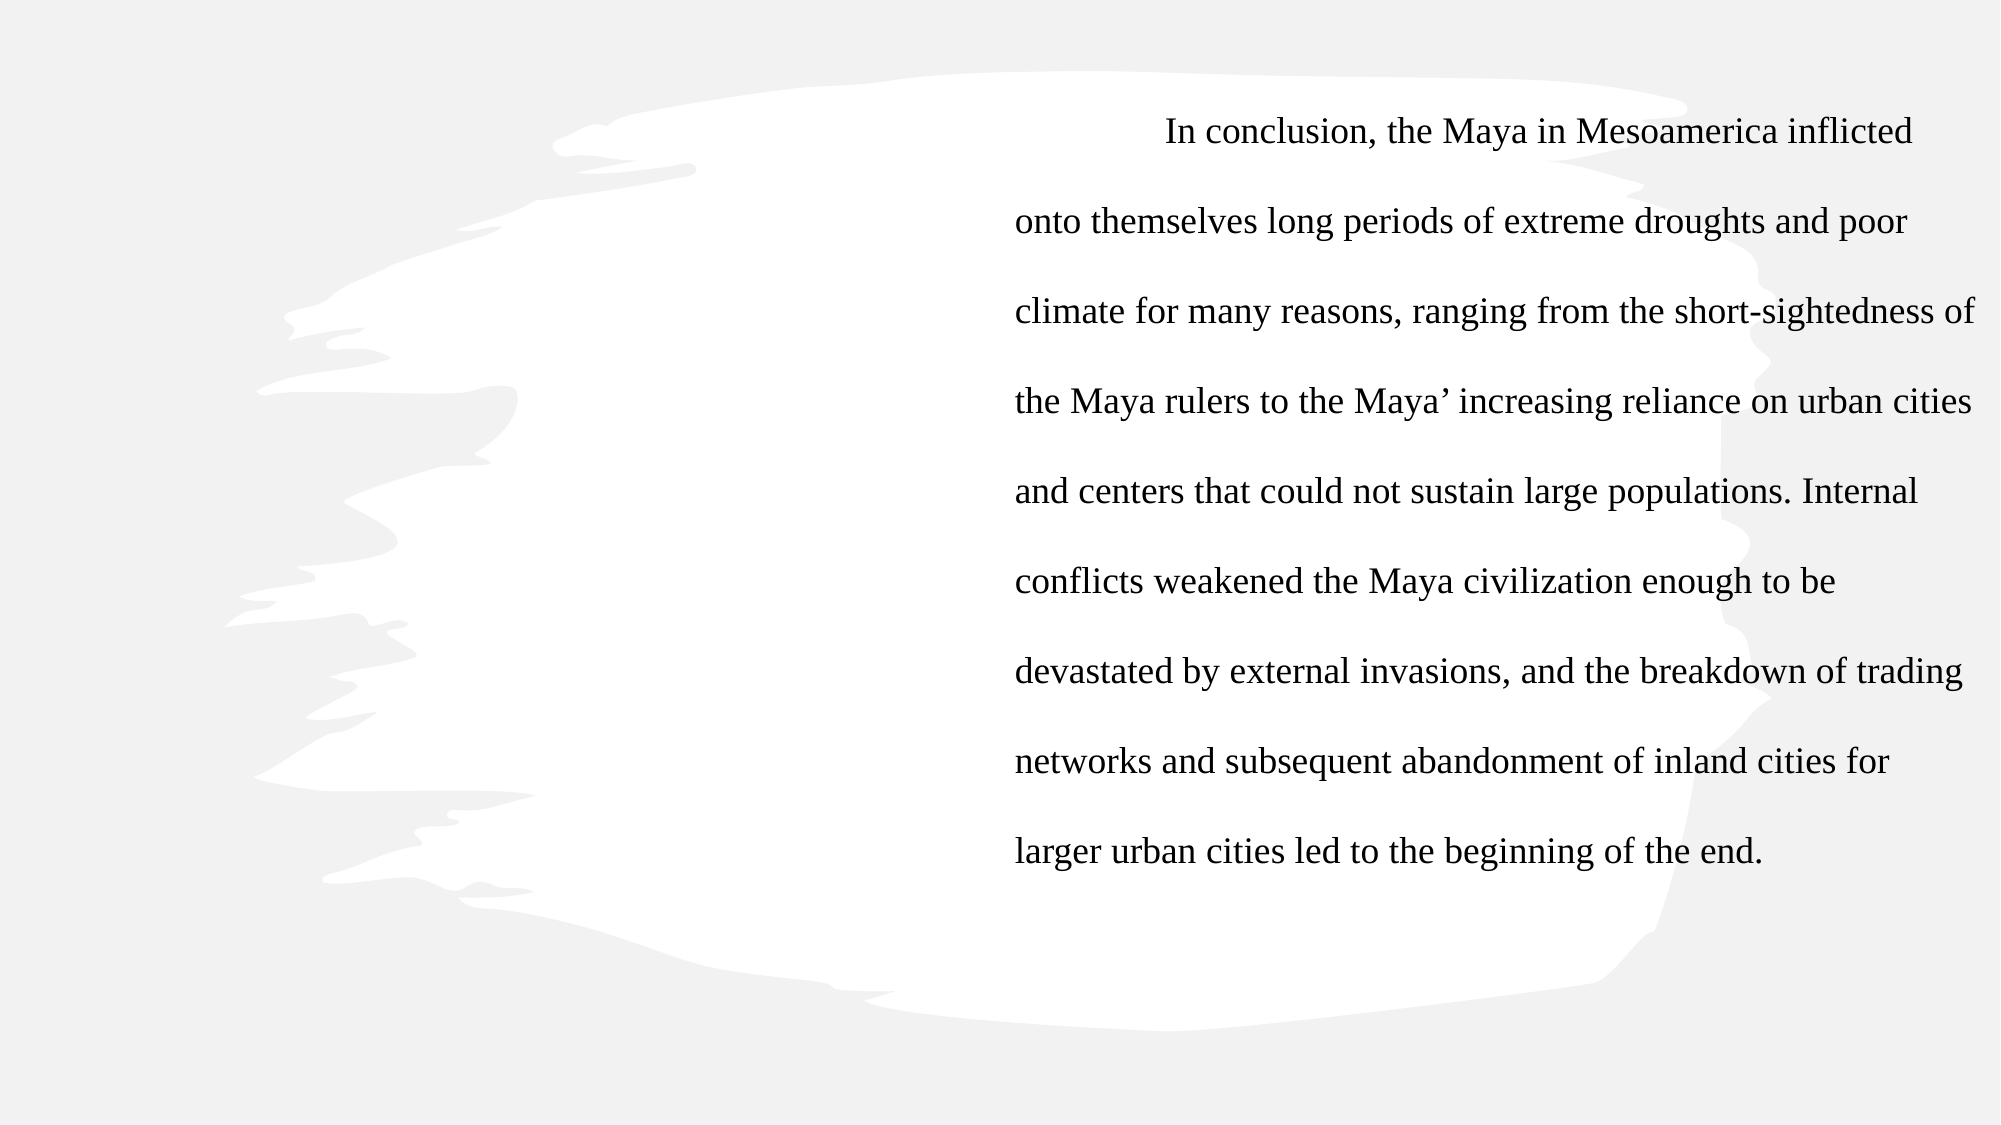

In conclusion, the Maya in Mesoamerica inflicted onto themselves long periods of extreme droughts and poor climate for many reasons, ranging from the short-sightedness of the Maya rulers to the Maya’ increasing reliance on urban cities and centers that could not sustain large populations. Internal conflicts weakened the Maya civilization enough to be devastated by external invasions, and the breakdown of trading networks and subsequent abandonment of inland cities for larger urban cities led to the beginning of the end.